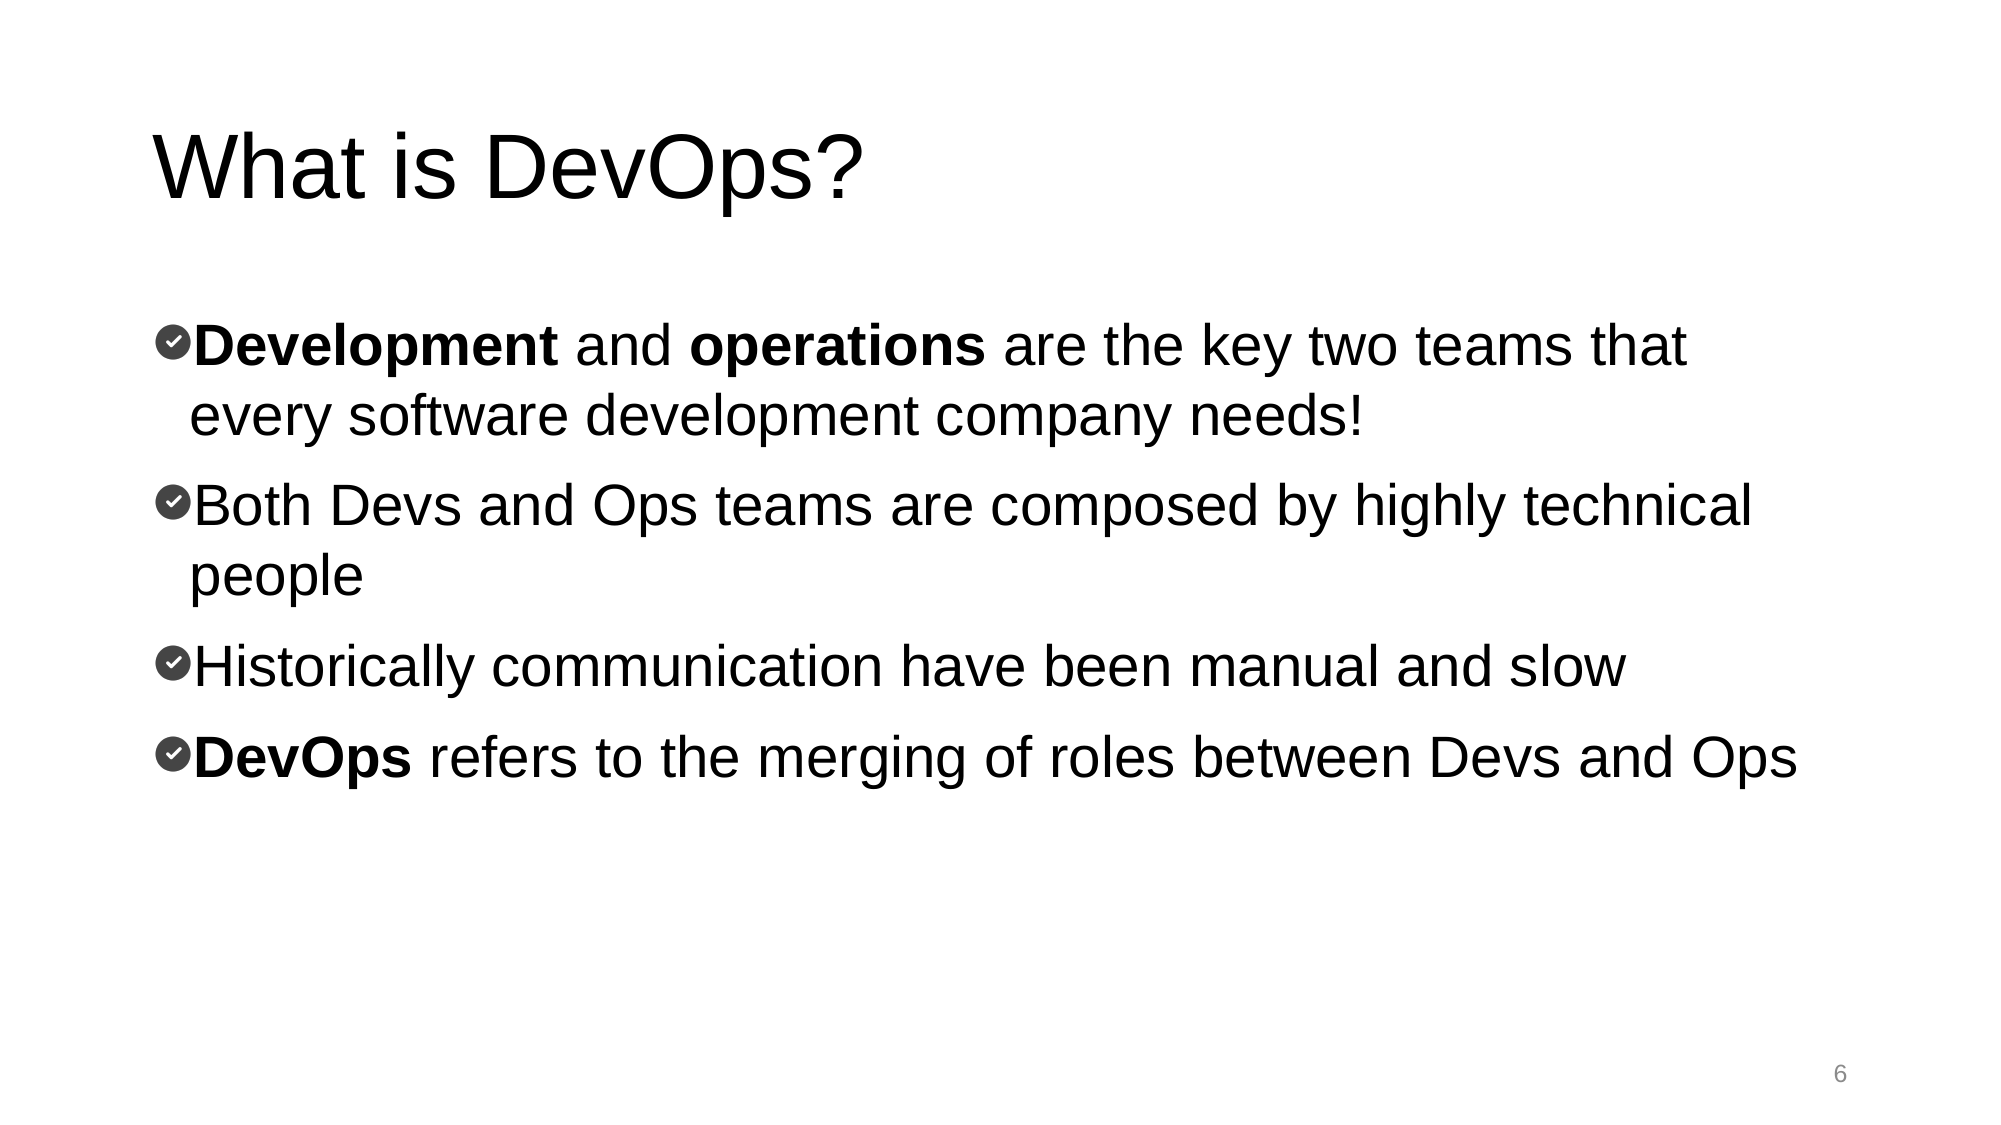

# What is DevOps?
Development and operations are the key two teams that every software development company needs!
Both Devs and Ops teams are composed by highly technical people
Historically communication have been manual and slow
DevOps refers to the merging of roles between Devs and Ops

6